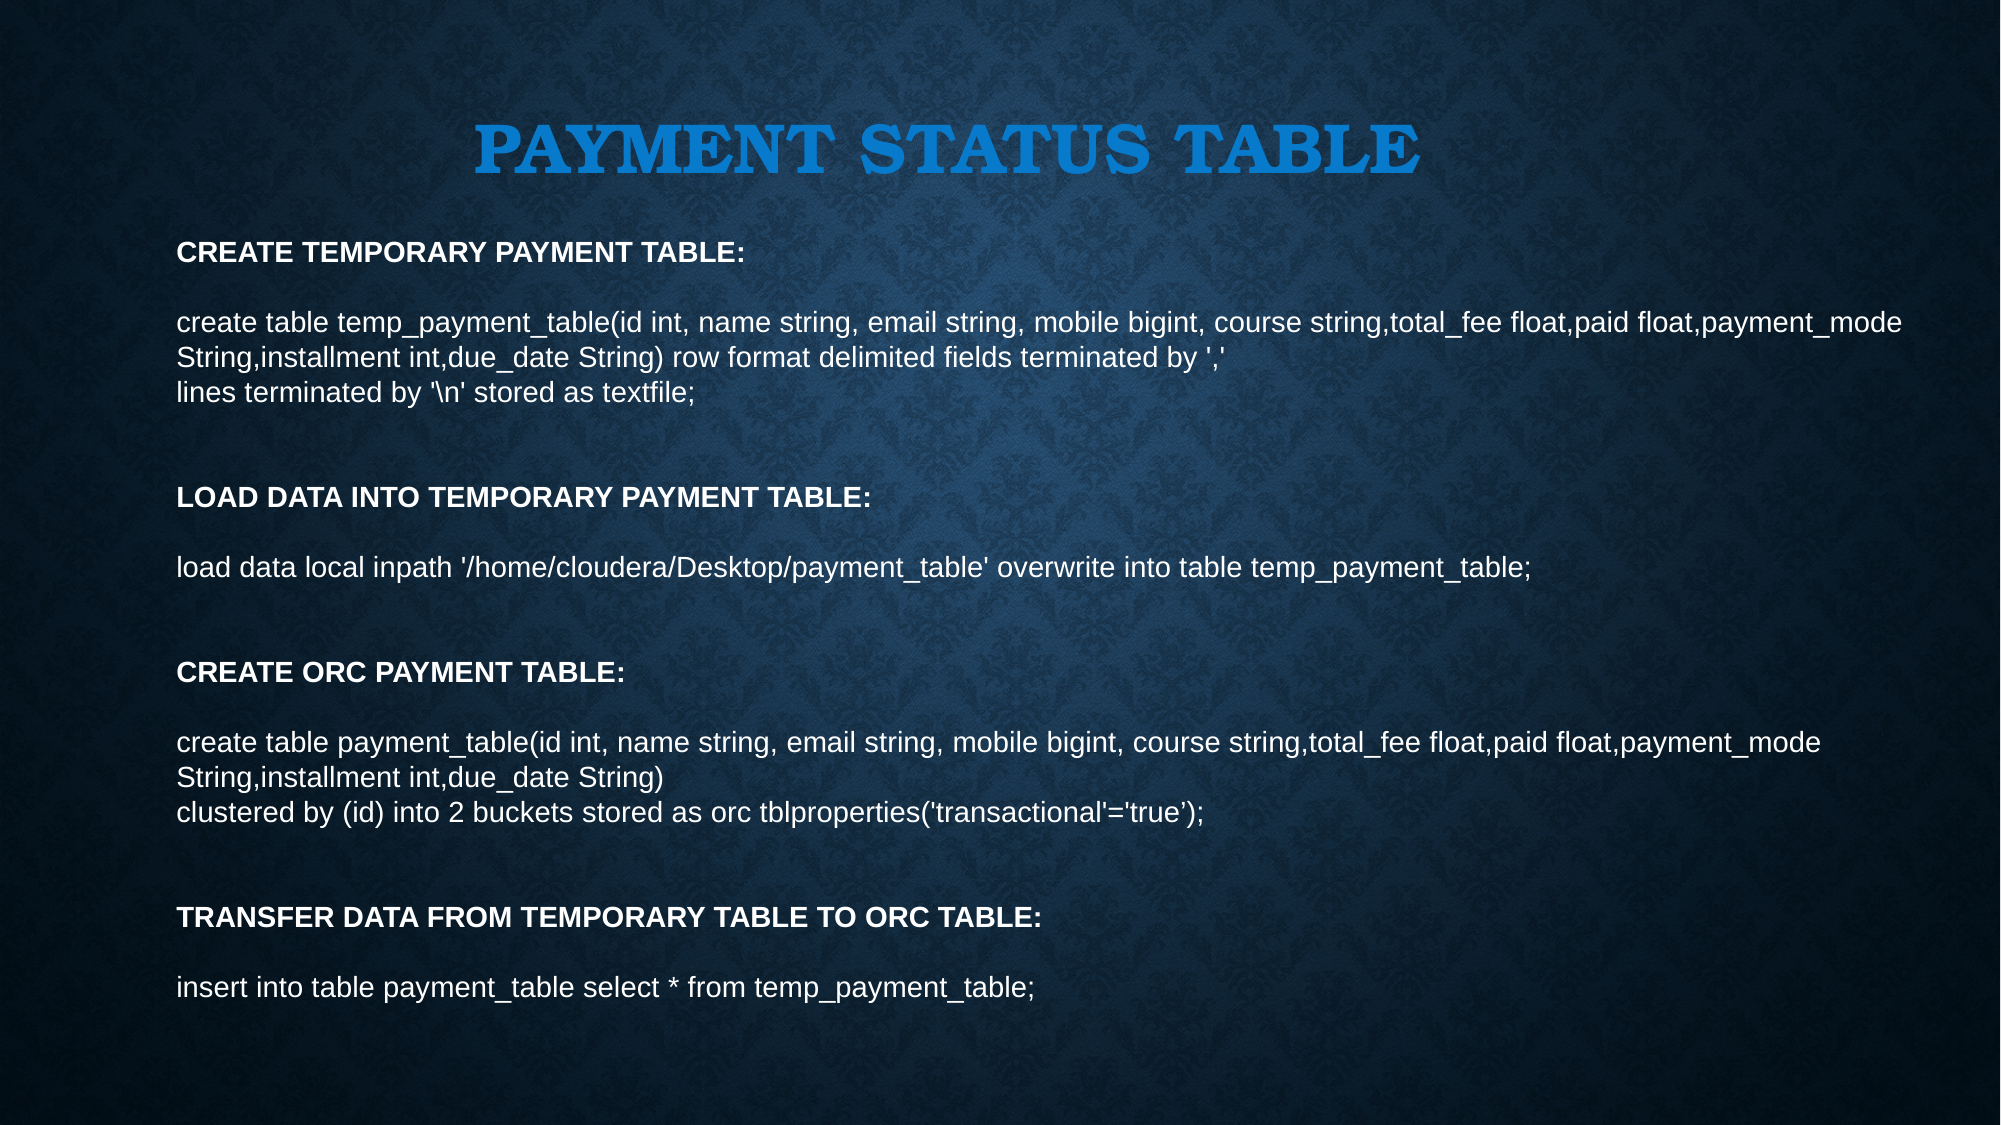

PAYMENT STATUS TABLE
CREATE TEMPORARY PAYMENT TABLE:

create table temp_payment_table(id int, name string, email string, mobile bigint, course string,total_fee float,paid float,payment_mode String,installment int,due_date String) row format delimited fields terminated by ','
lines terminated by '\n' stored as textfile;

LOAD DATA INTO TEMPORARY PAYMENT TABLE:

load data local inpath '/home/cloudera/Desktop/payment_table' overwrite into table temp_payment_table;

CREATE ORC PAYMENT TABLE:

create table payment_table(id int, name string, email string, mobile bigint, course string,total_fee float,paid float,payment_mode String,installment int,due_date String)
clustered by (id) into 2 buckets stored as orc tblproperties('transactional'='true’);

TRANSFER DATA FROM TEMPORARY TABLE TO ORC TABLE:

insert into table payment_table select * from temp_payment_table;